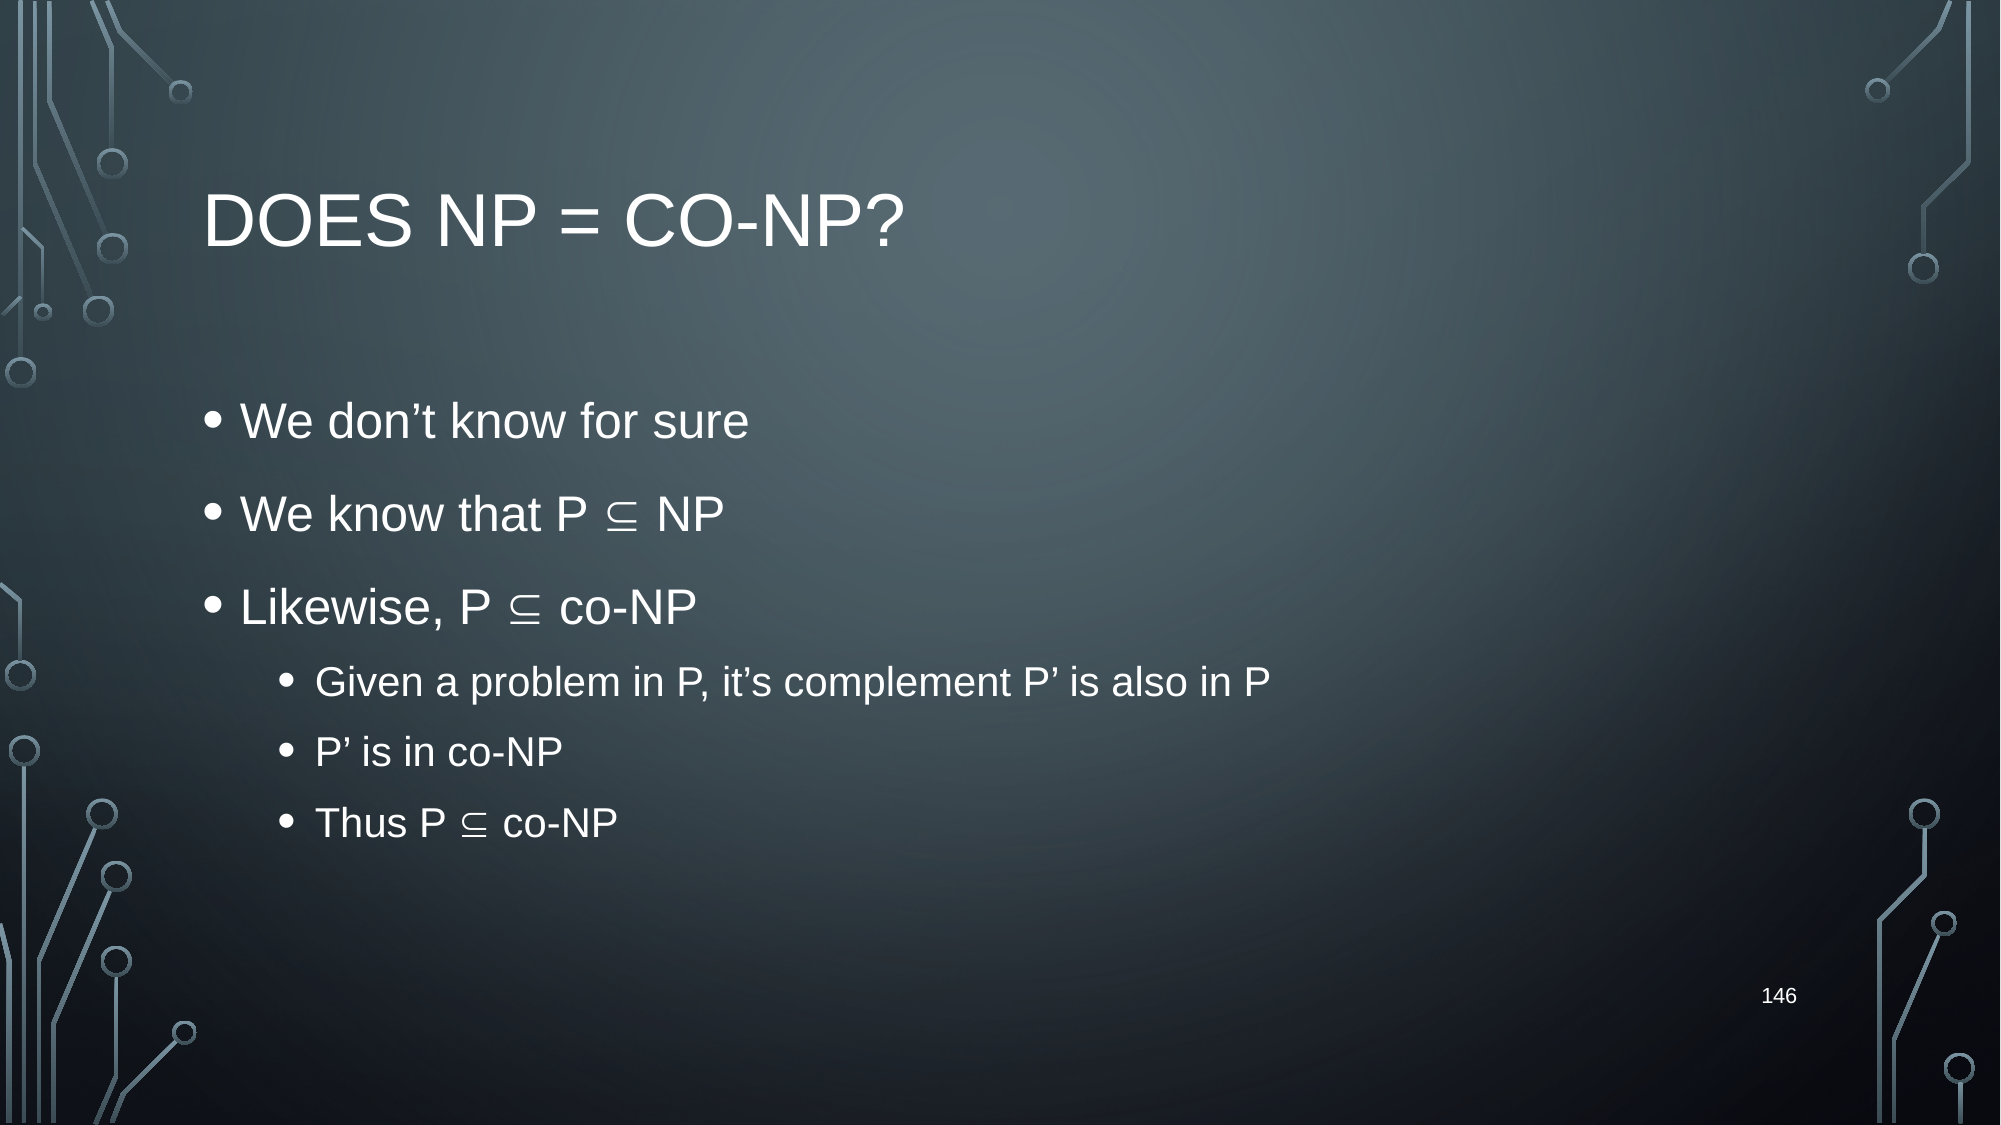

# Does NP = co-NP?
We don’t know for sure
We know that P ⊆ NP
Likewise, P ⊆ co-NP
Given a problem in P, it’s complement P’ is also in P
P’ is in co-NP
Thus P ⊆ co-NP
146